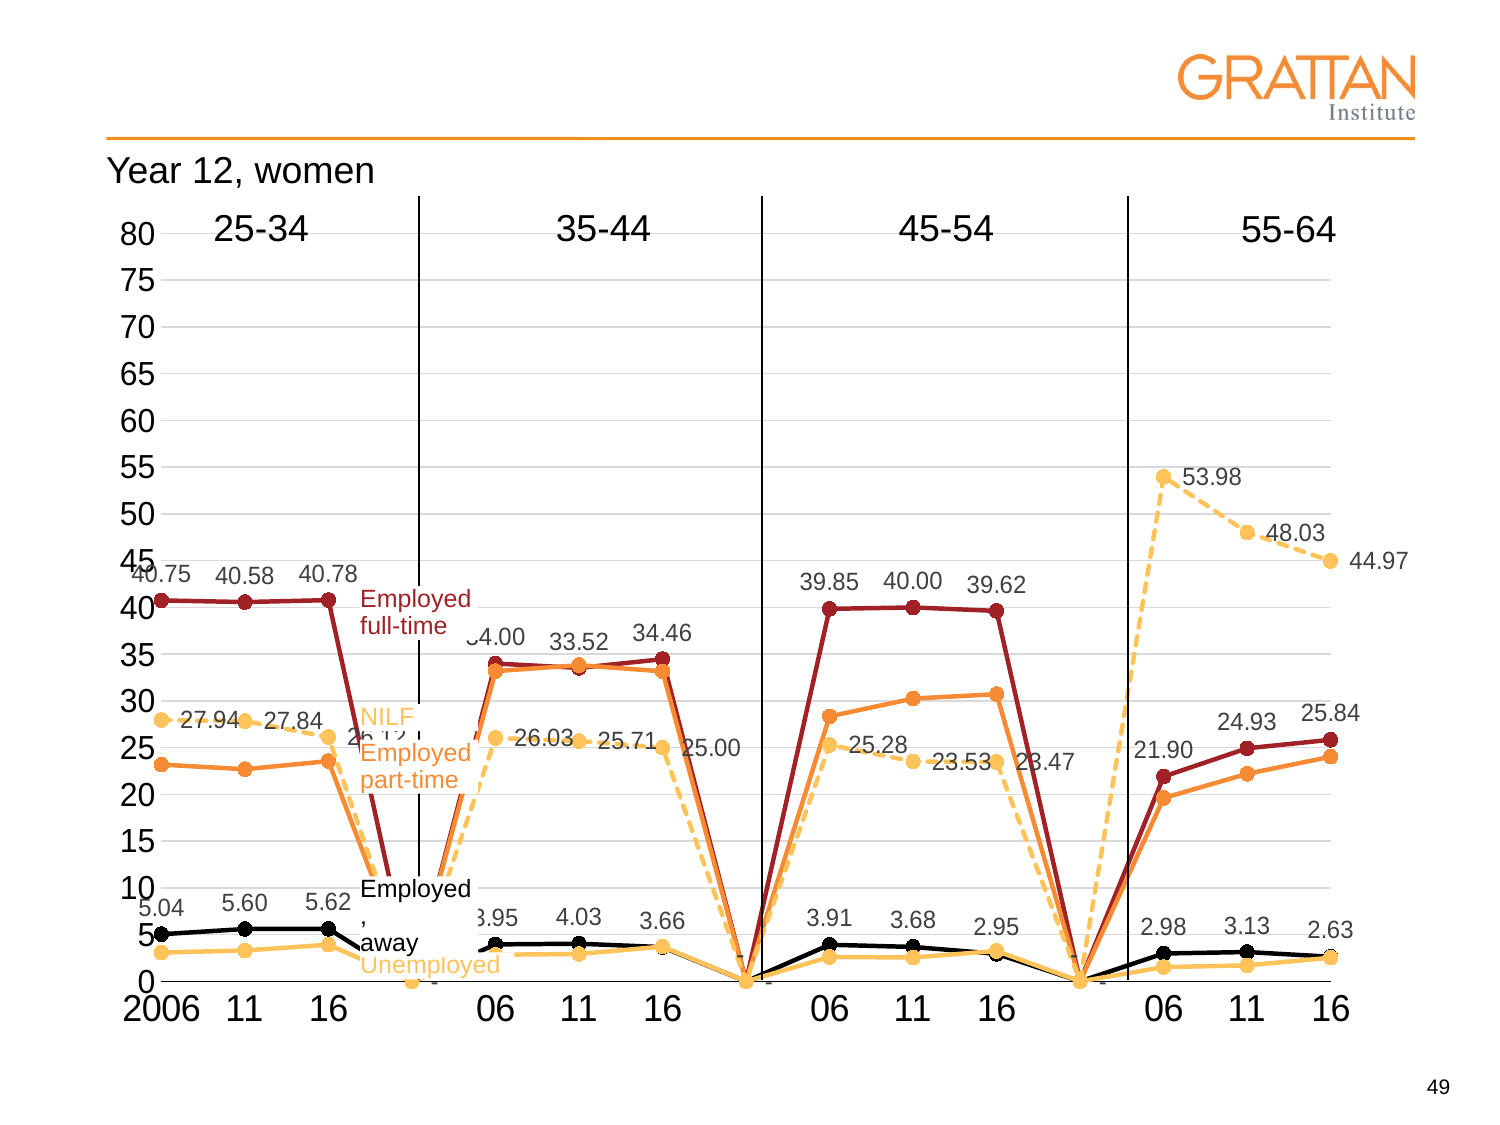

#
Year 12, women

### Chart

| Category | Year 12 or equivalent_Female_FT | Year 12 or equivalent_Female_PT | Year 12 or equivalent_Female_Away | Year 12 or equivalent_Female_Unemp | Year 12 or equivalent_Female_NILF |
|---|---|---|---|---|---|
| 2006 | 40.754144333215876 | 23.184246399455667 | 5.039413621481067 | 3.083388730300709 | 27.938806915546685 |
| 11 | 40.57679354656136 | 22.686562473522034 | 5.59931009052009 | 3.2992056590521925 | 27.838128230344324 |
| 16 | 40.78206038676316 | 23.5567835400961 | 5.616838437197136 | 3.9214698538177934 | 26.12284778212582 |
|  | None | None | None | None | None |
| 06 | 33.99554449889312 | 33.17660251372403 | 3.95205485819172 | 2.847218898382797 | 26.028579230808333 |
| 11 | 33.52316259092846 | 33.8167082024833 | 4.026549009832312 | 2.926703293039703 | 25.706876903716243 |
| 16 | 34.46132599621312 | 33.15869464948043 | 3.662587853487029 | 3.7146590033781317 | 25.002732497441293 |
|  | None | None | None | None | None |
| 06 | 39.85095869526769 | 28.339197930479962 | 3.914179981807122 | 2.6147329340141687 | 25.280930458431047 |
| 11 | 39.99856383793396 | 30.245841982833714 | 3.6803209642659445 | 2.5489639888794935 | 23.52630922608689 |
| 16 | 39.62439005298829 | 30.71404632798604 | 2.9471359624317635 | 3.2488152576344325 | 23.465612398959482 |
|  | None | None | None | None | None |
| 06 | 21.904274173676896 | 19.612917027214408 | 2.981441388666713 | 1.5235800289764676 | 53.97778738146551 |
| 11 | 24.925938736941667 | 22.20208270146269 | 3.1332161197771677 | 1.7098729248427205 | 48.02888951697575 |
| 16 | 25.837104340612477 | 24.028115926830687 | 2.630182394810088 | 2.5320997496314837 | 44.97249758811526 |
25-34
35-44
45-54
55-64
Employed
full-time
NILF
Employed
part-time
Employed,
away
Unemployed